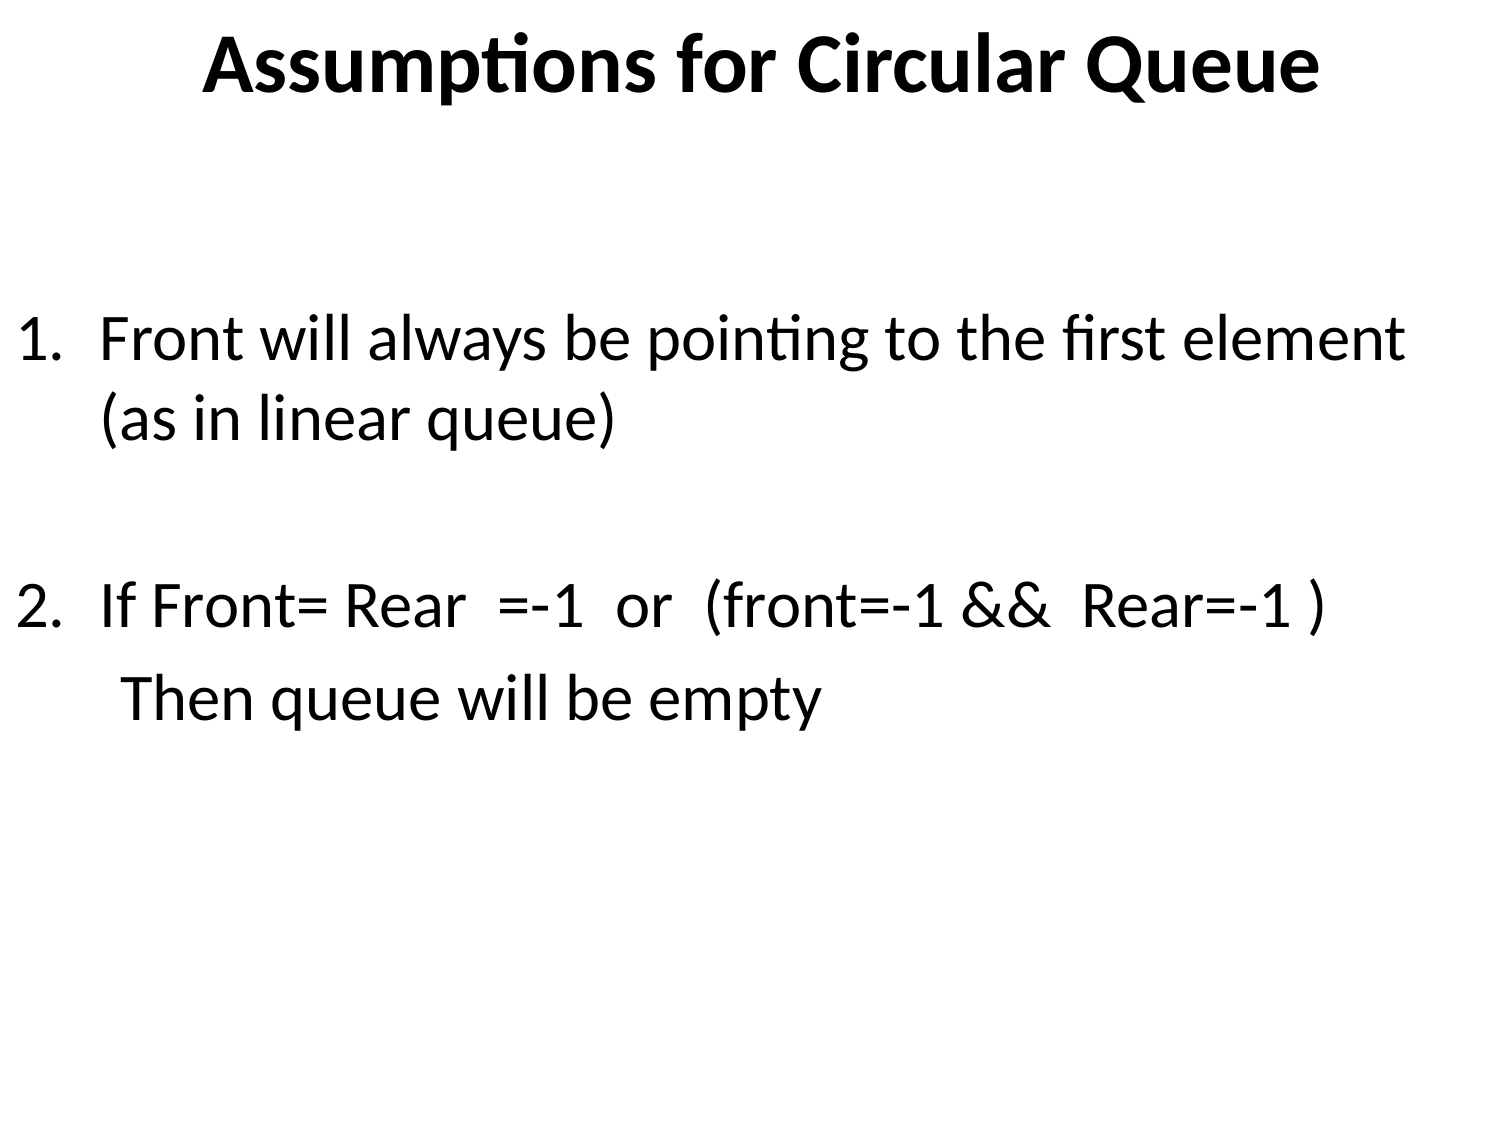

# Assumptions for Circular Queue

Front will always be pointing to the first element (as in linear queue)

If Front= Rear  =-1  or  (front=-1 &&  Rear=-1 )
       Then queue will be empty